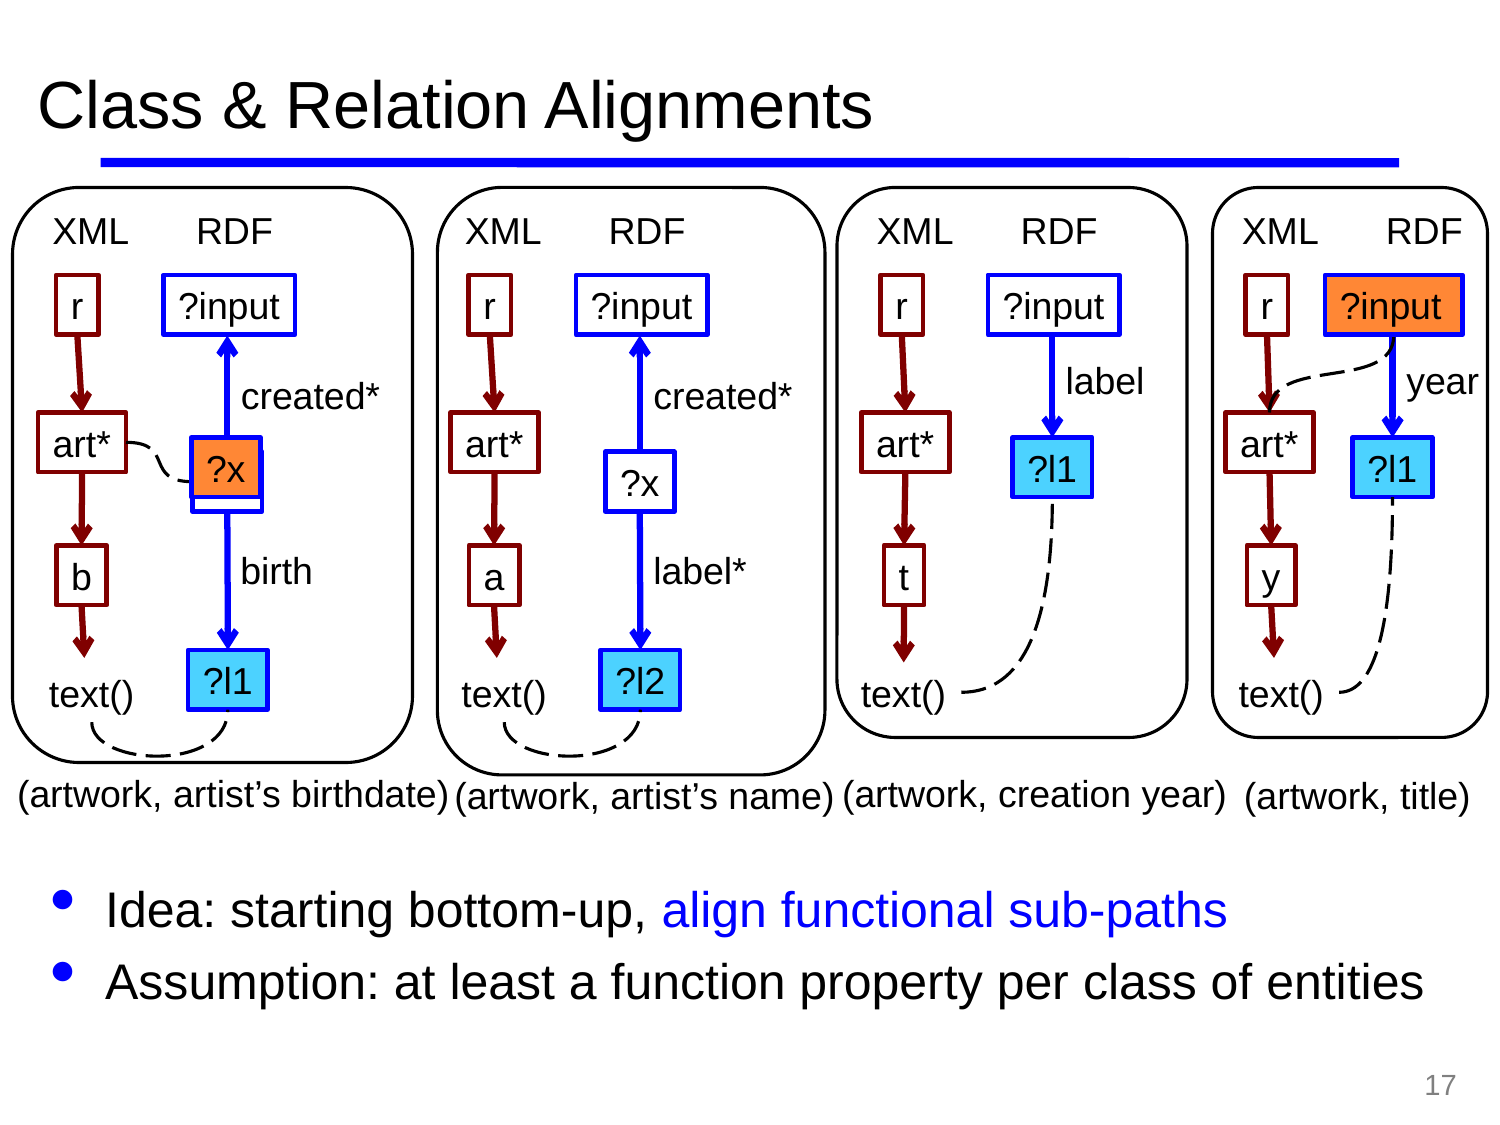

# Class & Relation Alignments

XML
RDF
r
?input
created*
art*
?x
birth
b
?l1
text()
(artwork, artist’s birthdate)

XML
RDF
r
?input
created*
art*
?x
label*
a
?l2
text()
(artwork, artist’s name)

XML
RDF
r
?input
label
art*
?l1
t
text()
(artwork, creation year)

XML
RDF
r
?input
year
art*
?l1
y
text()
(artwork, title)
?input
?x
Idea: starting bottom-up, align functional sub-paths
Assumption: at least a function property per class of entities

17